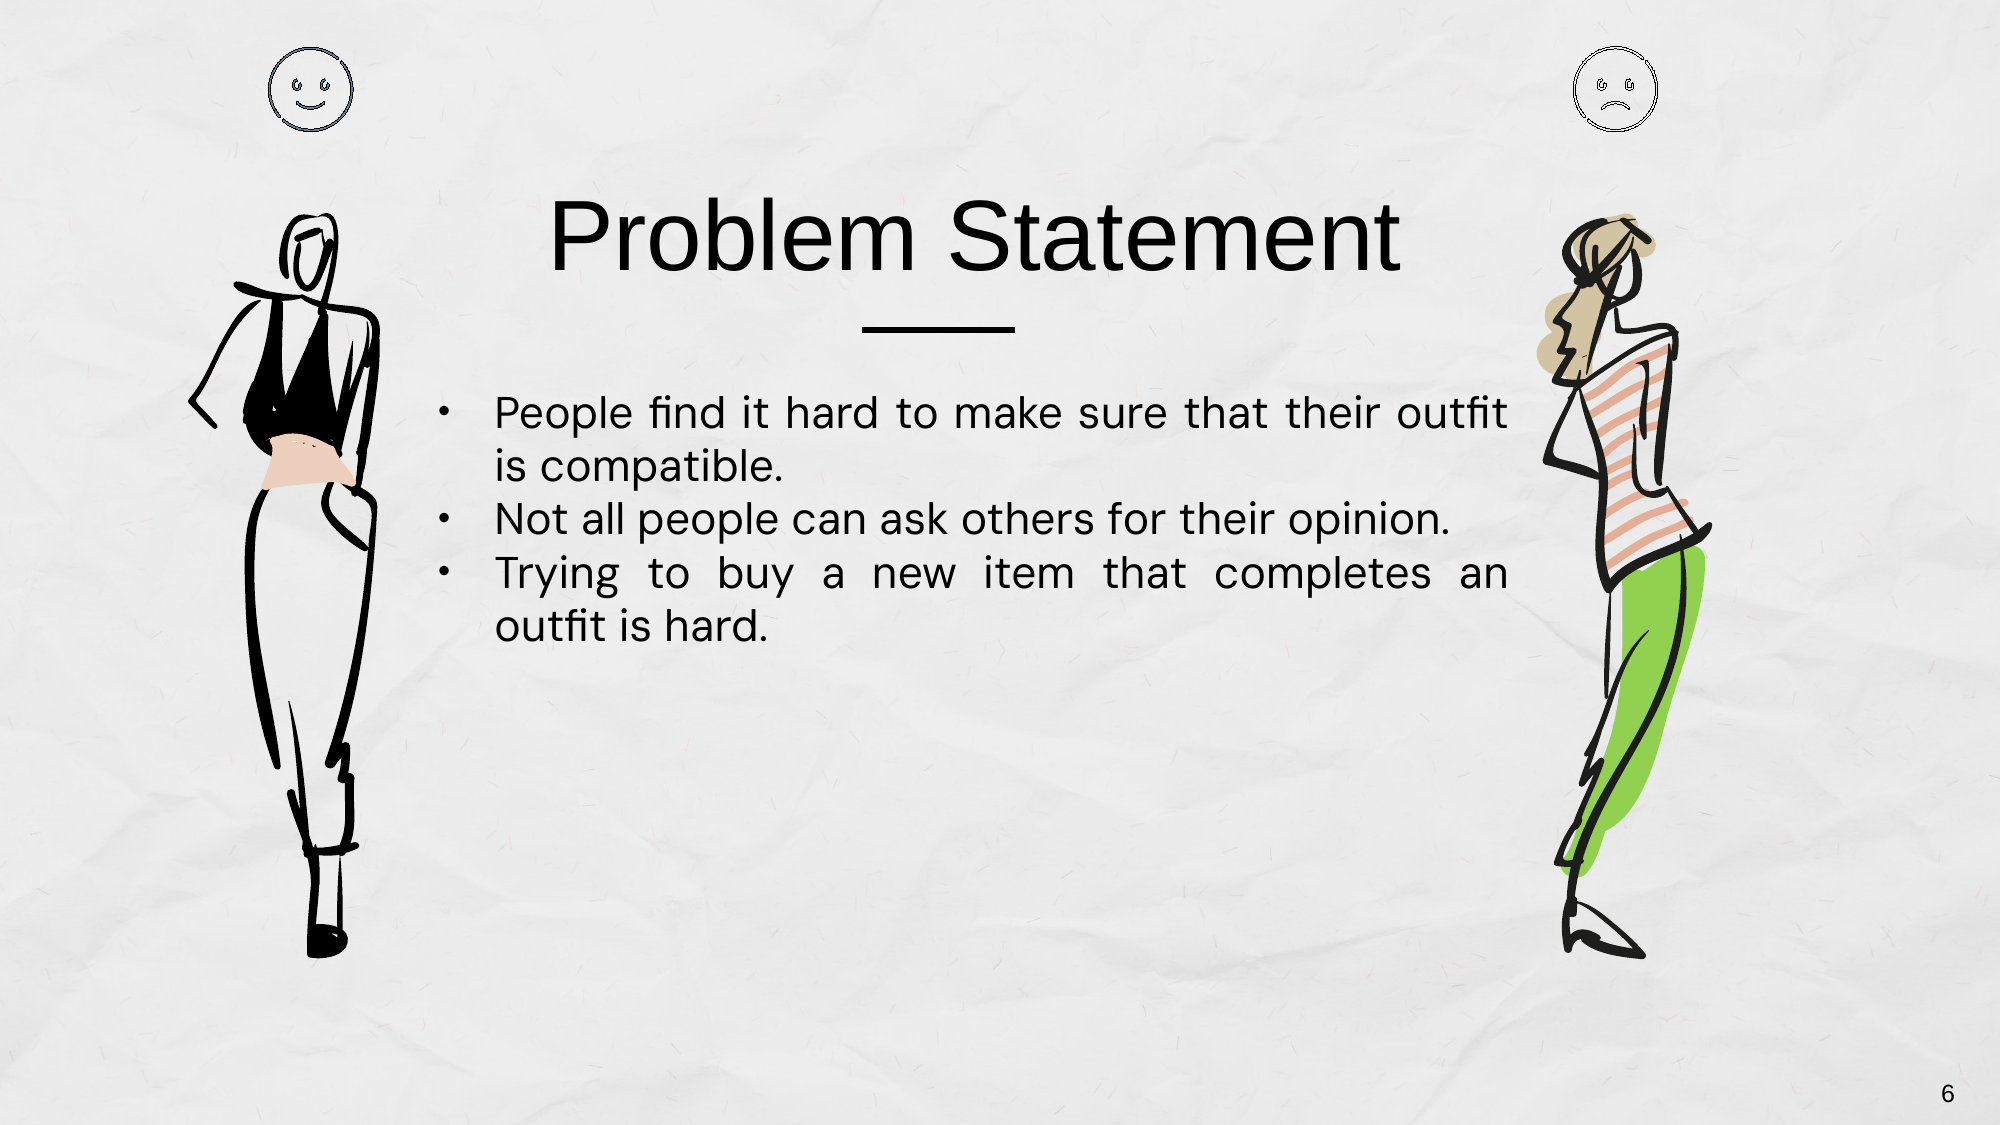

# Problem Statement

People find it hard to make sure that their outfit is compatible.
Not all people can ask others for their opinion.
Trying to buy a new item that completes an outfit is hard.

6